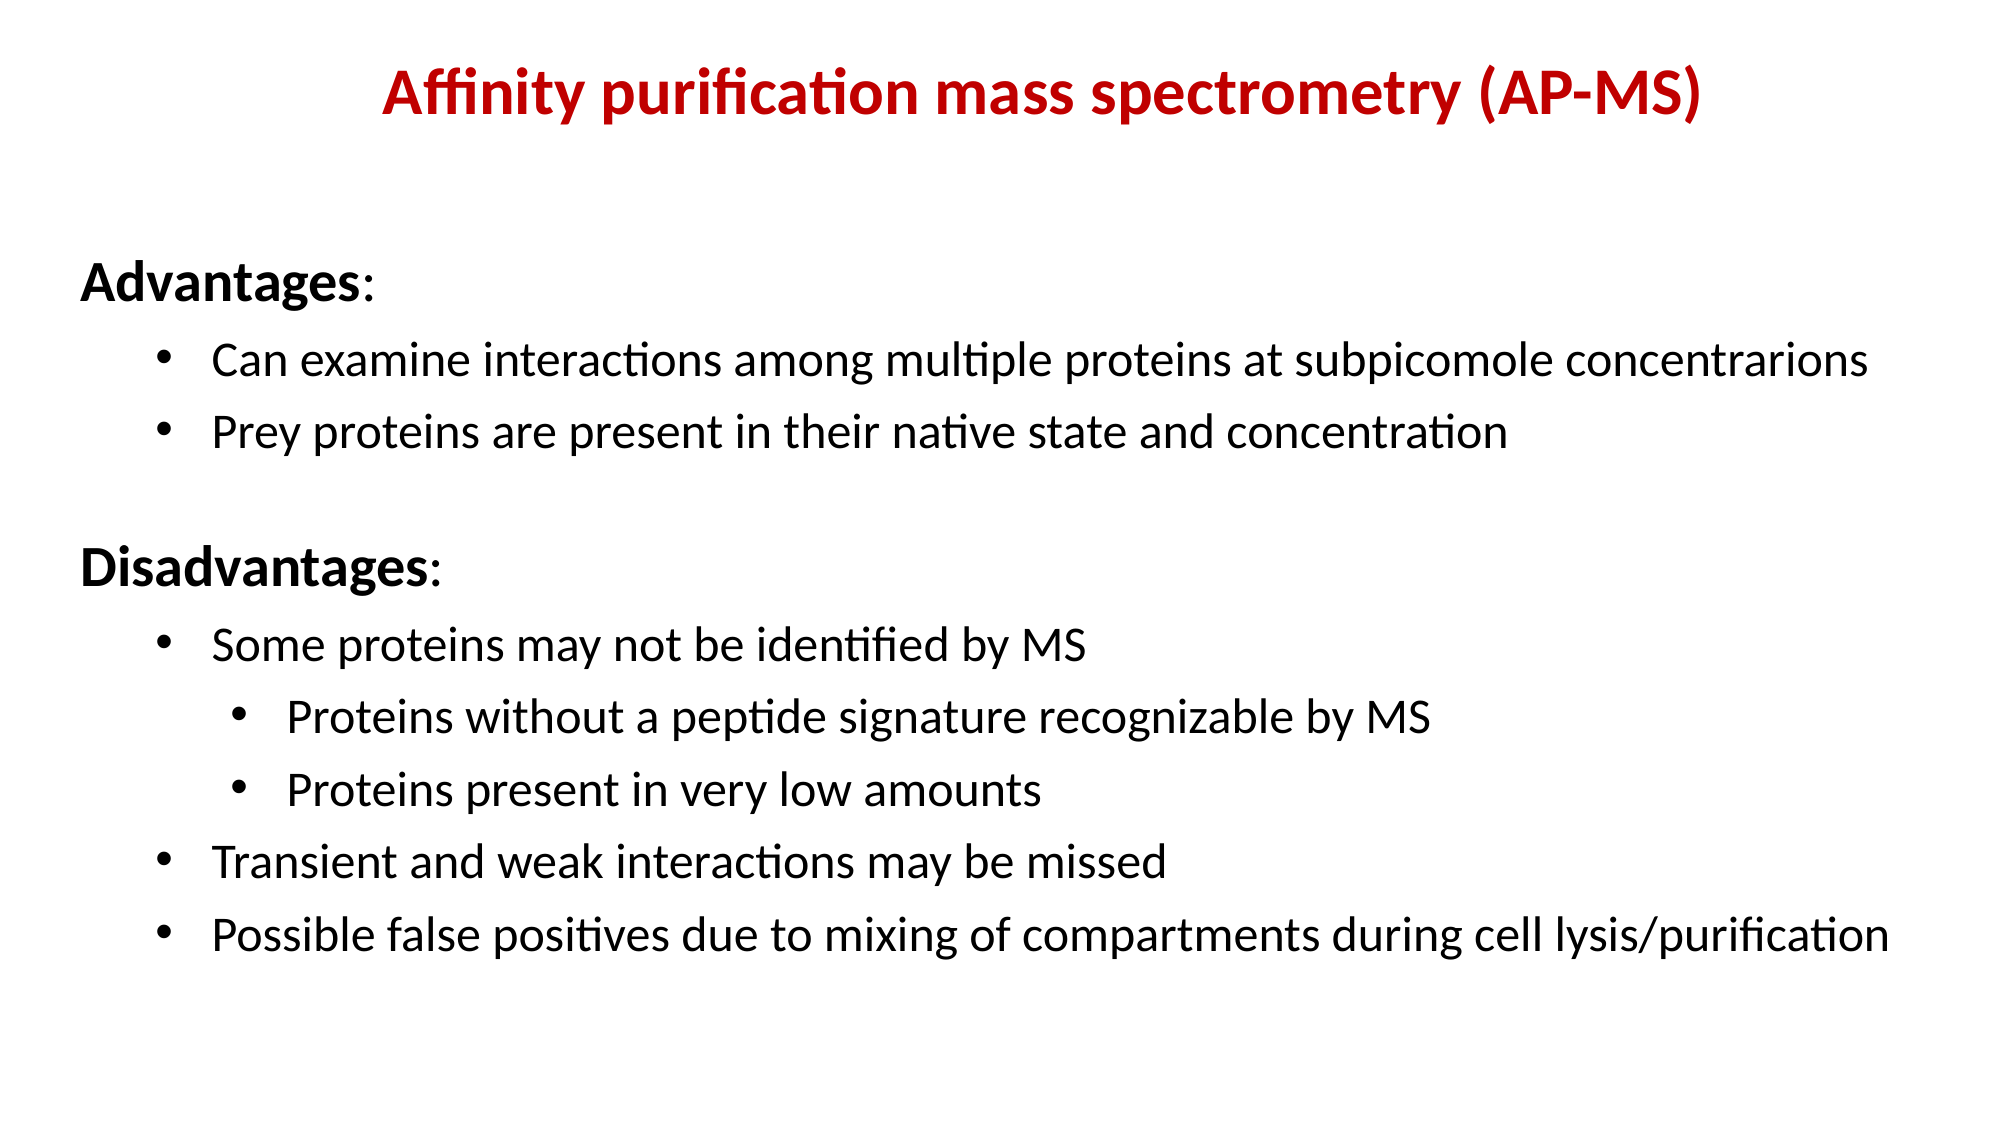

Affinity purification mass spectrometry (AP-MS)
Advantages:
Can examine interactions among multiple proteins at subpicomole concentrarions
Prey proteins are present in their native state and concentration

Disadvantages:
Some proteins may not be identified by MS
Proteins without a peptide signature recognizable by MS
Proteins present in very low amounts
Transient and weak interactions may be missed
Possible false positives due to mixing of compartments during cell lysis/purification